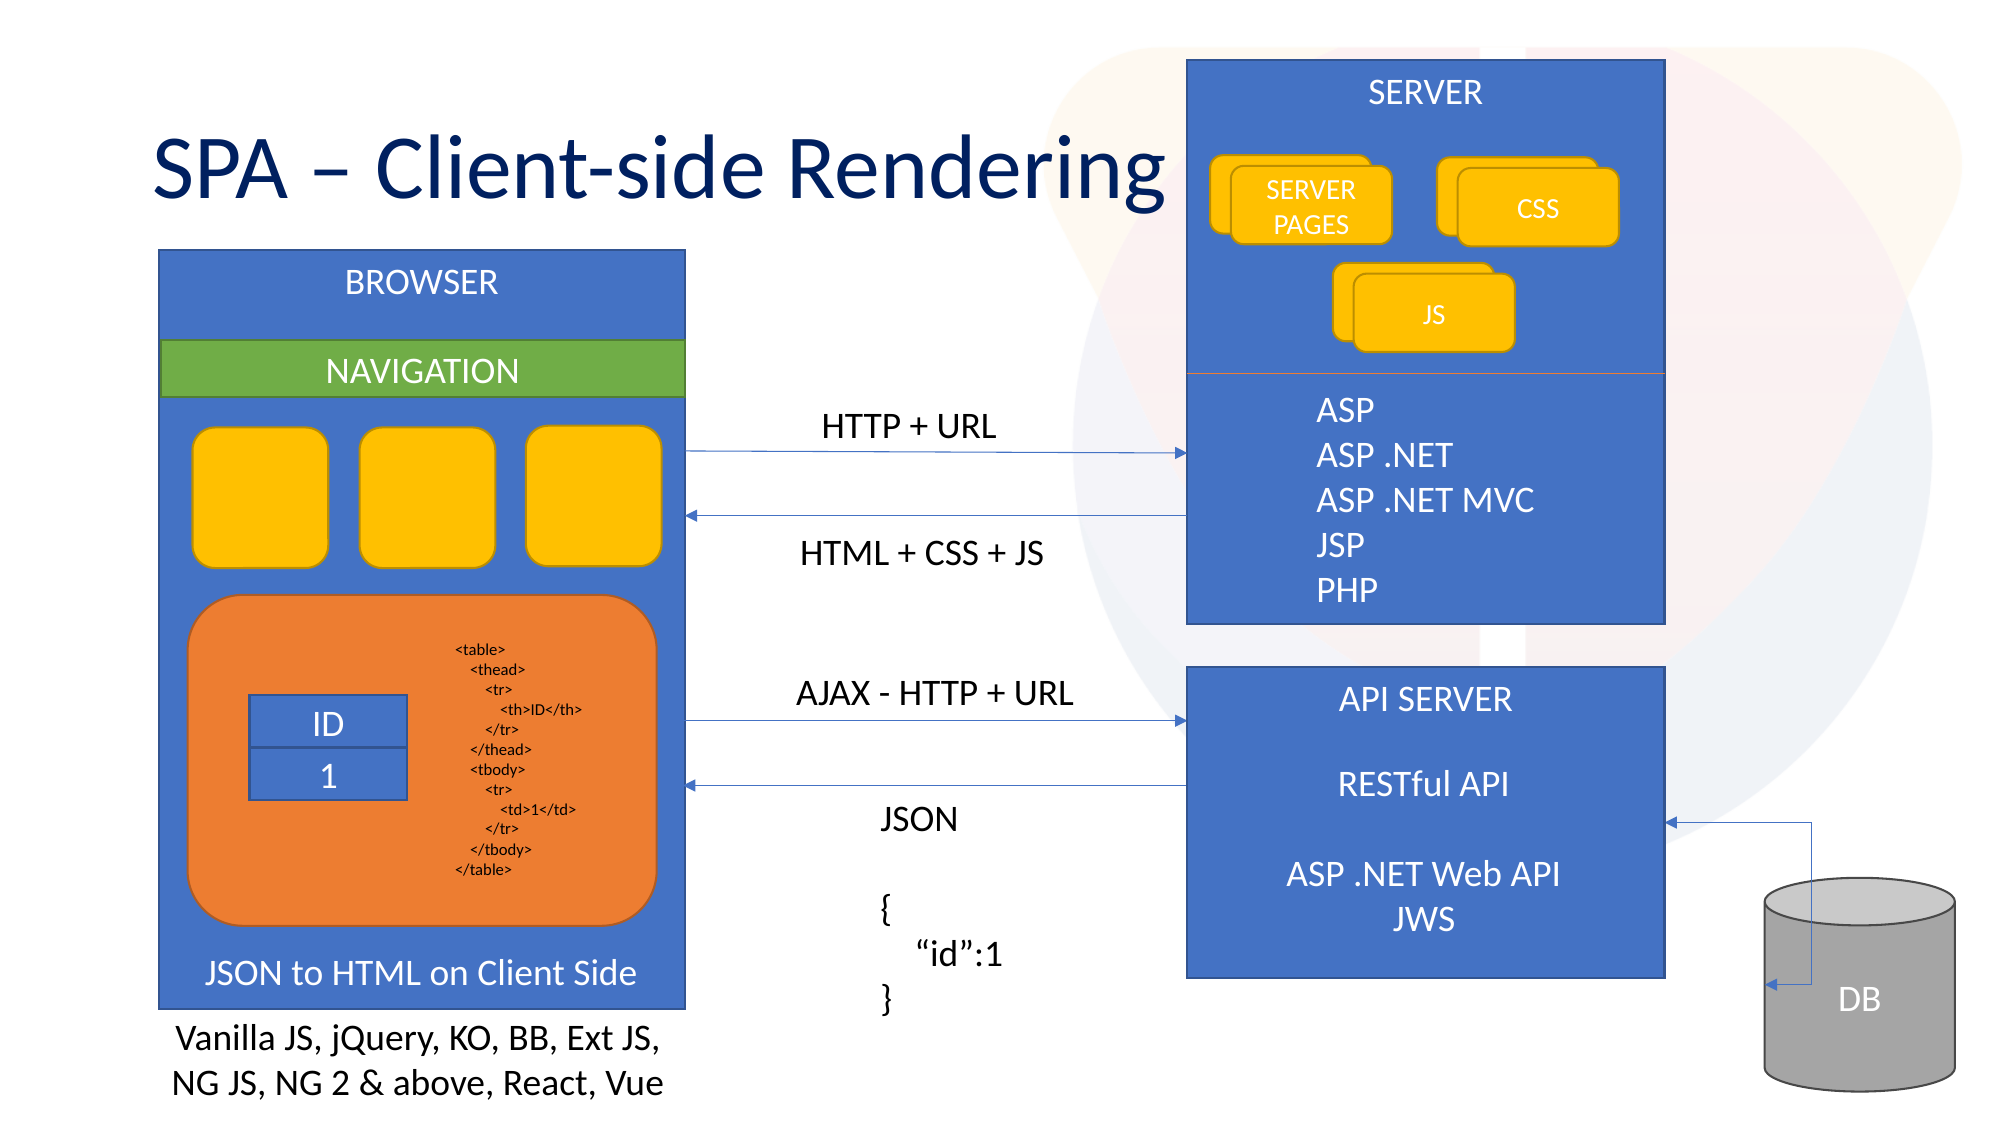

# SPA – Client-side Rendering
SERVER

SERVER PAGES

CSS
BROWSER

JS
NAVIGATION
ASP
ASP .NET
ASP .NET MVC
JSP
PHP
HTTP + URL

HTML + CSS + JS

<table>
    <thead>
        <tr>
            <th>ID</th>
        </tr>
    </thead>
    <tbody>
        <tr>
            <td>1</td>
        </tr>
    </tbody>
</table>
AJAX - HTTP + URL
API SERVER
ID
1
RESTful API

ASP .NET Web API
JWS
JSON

{
    “id”:1
}
DB
JSON to HTML on Client Side
Vanilla JS, jQuery, KO, BB, Ext JS,
NG JS, NG 2 & above, React, Vue